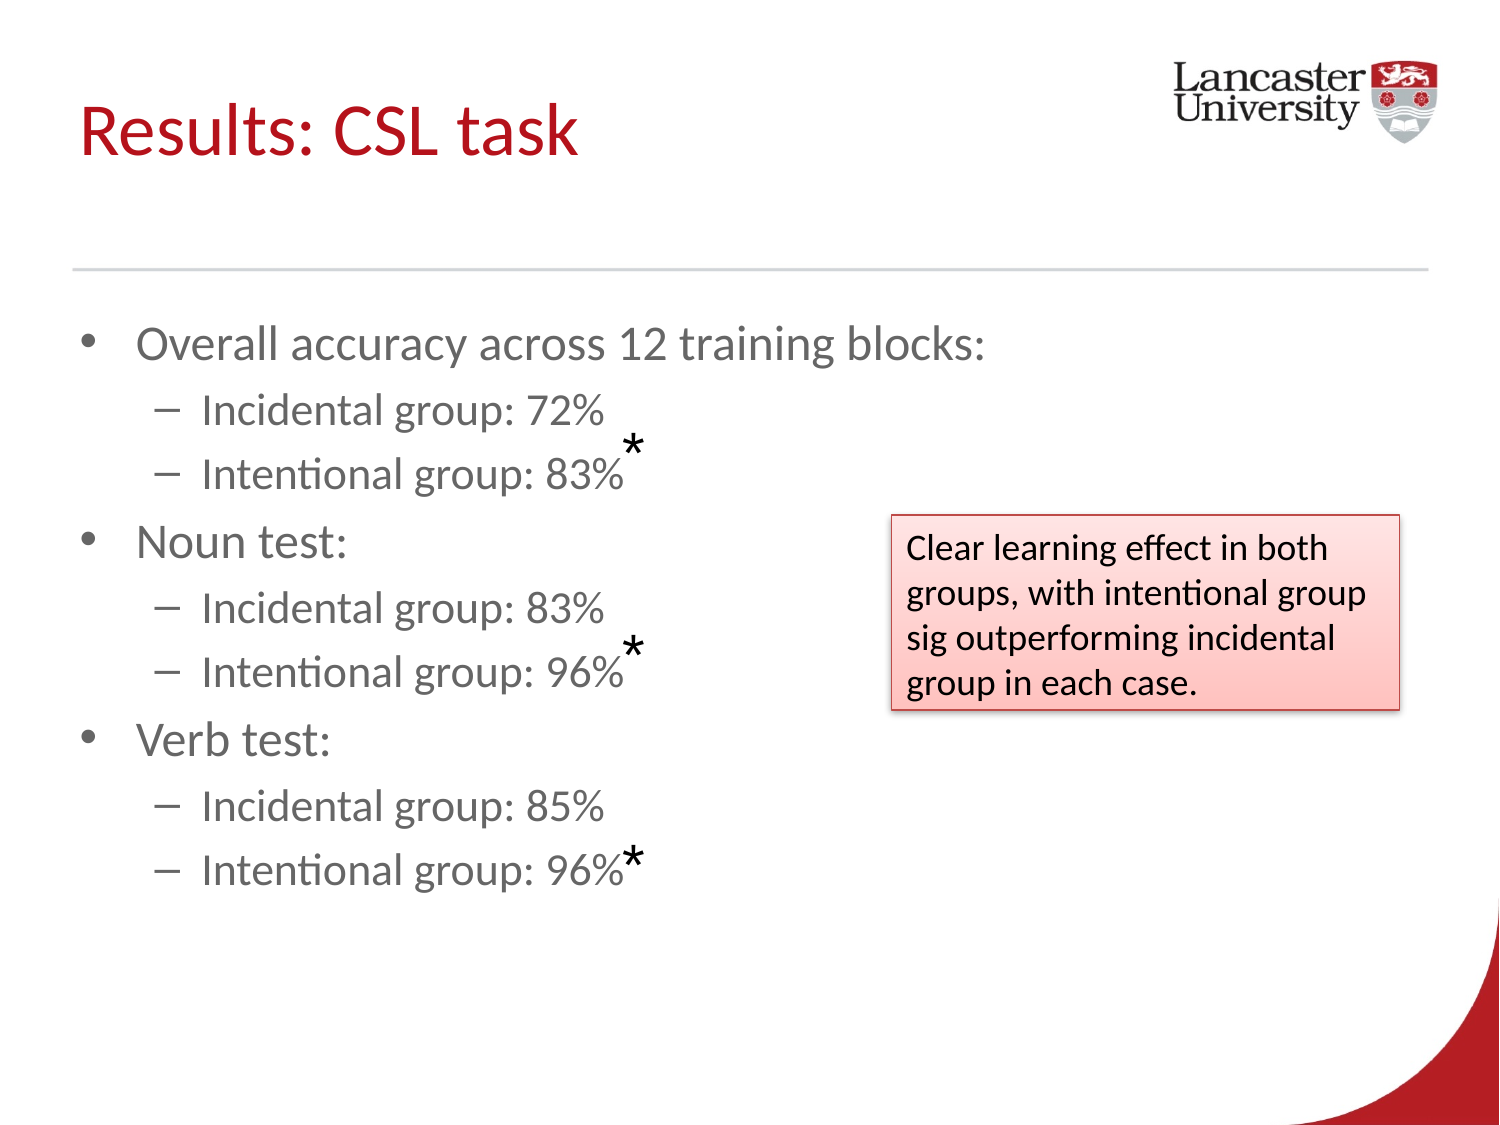

# Results: CSL task
Overall accuracy across 12 training blocks:
Incidental group: 72%
Intentional group: 83%
Noun test:
Incidental group: 83%
Intentional group: 96%
Verb test:
Incidental group: 85%
Intentional group: 96%
*
Clear learning effect in both groups, with intentional group sig outperforming incidental group in each case.
*
*